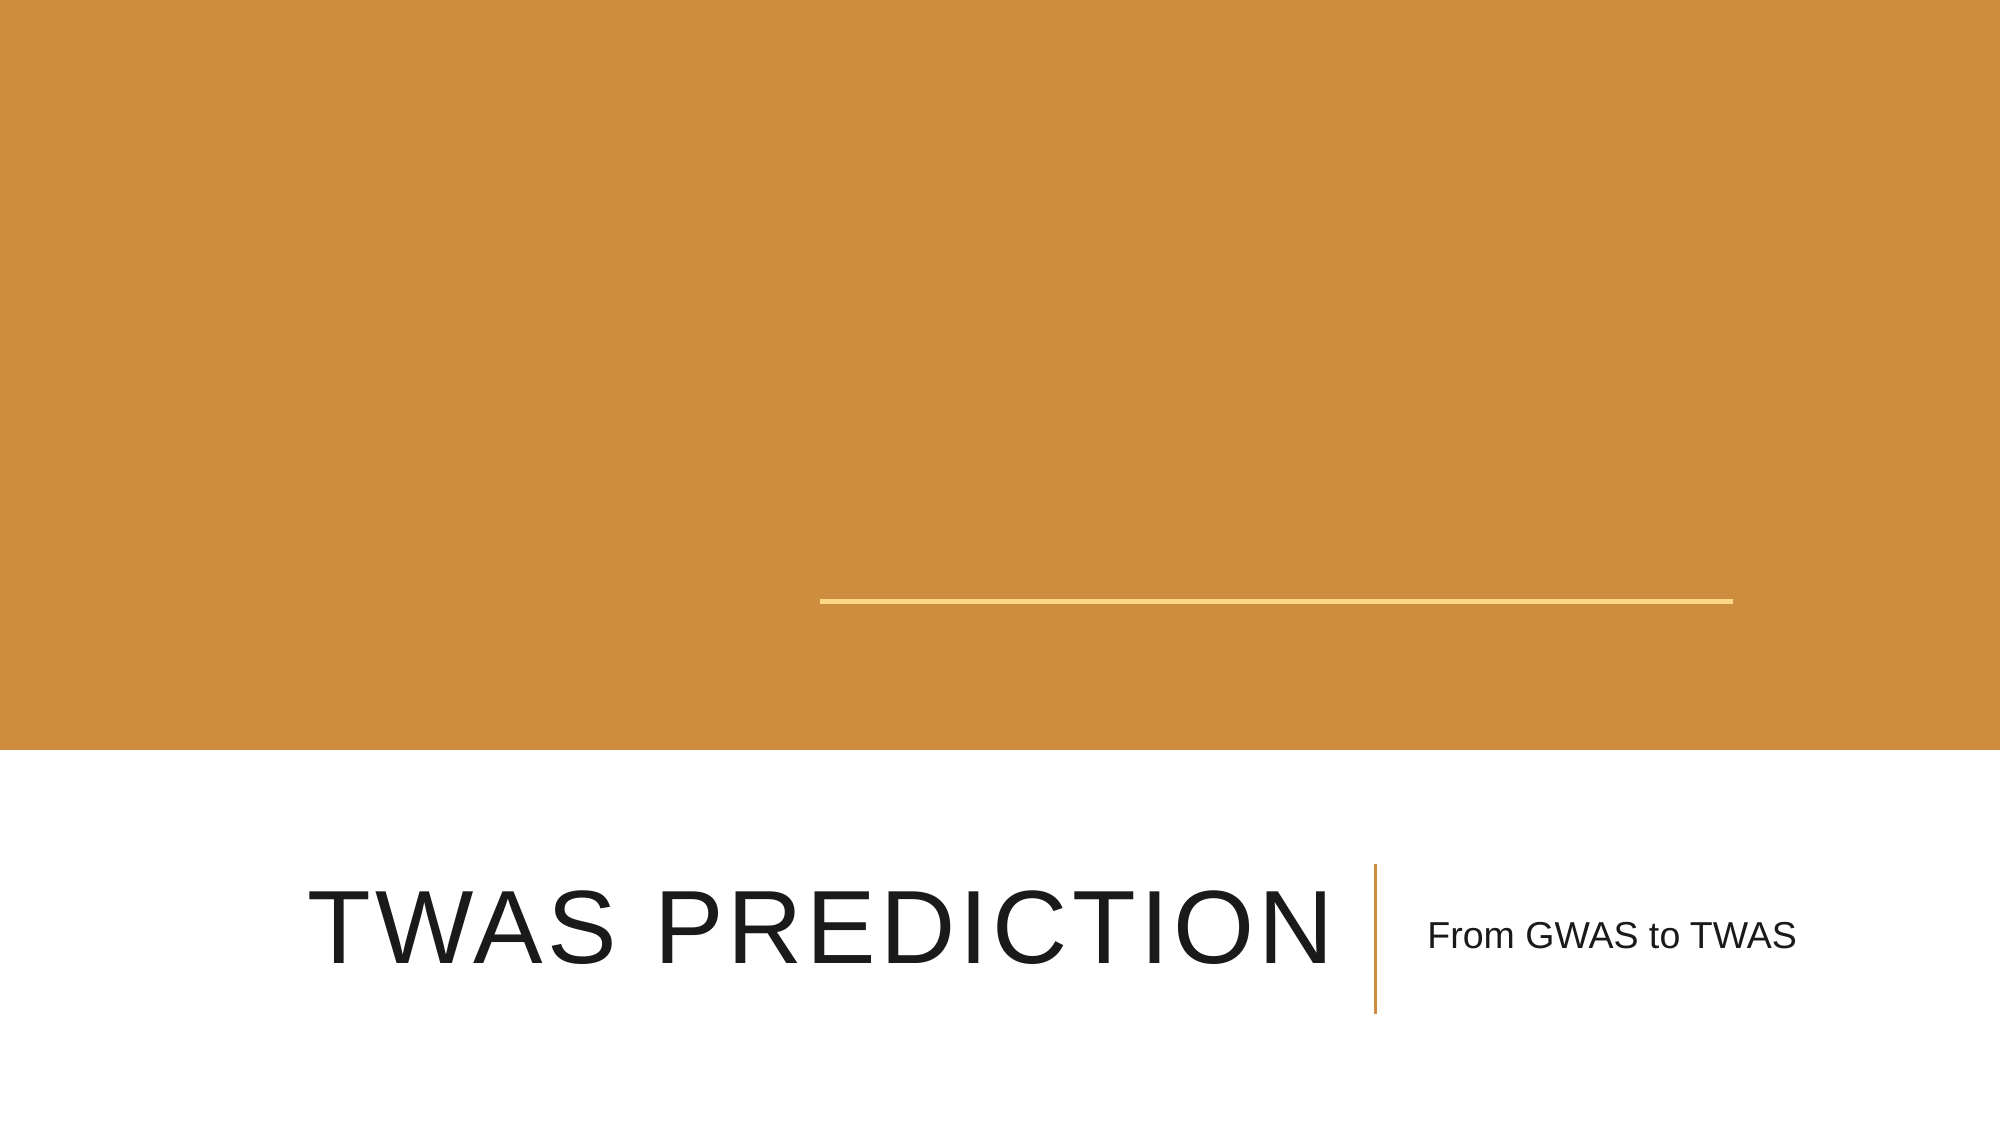

# TWAS PREDICTION
From GWAS to TWAS